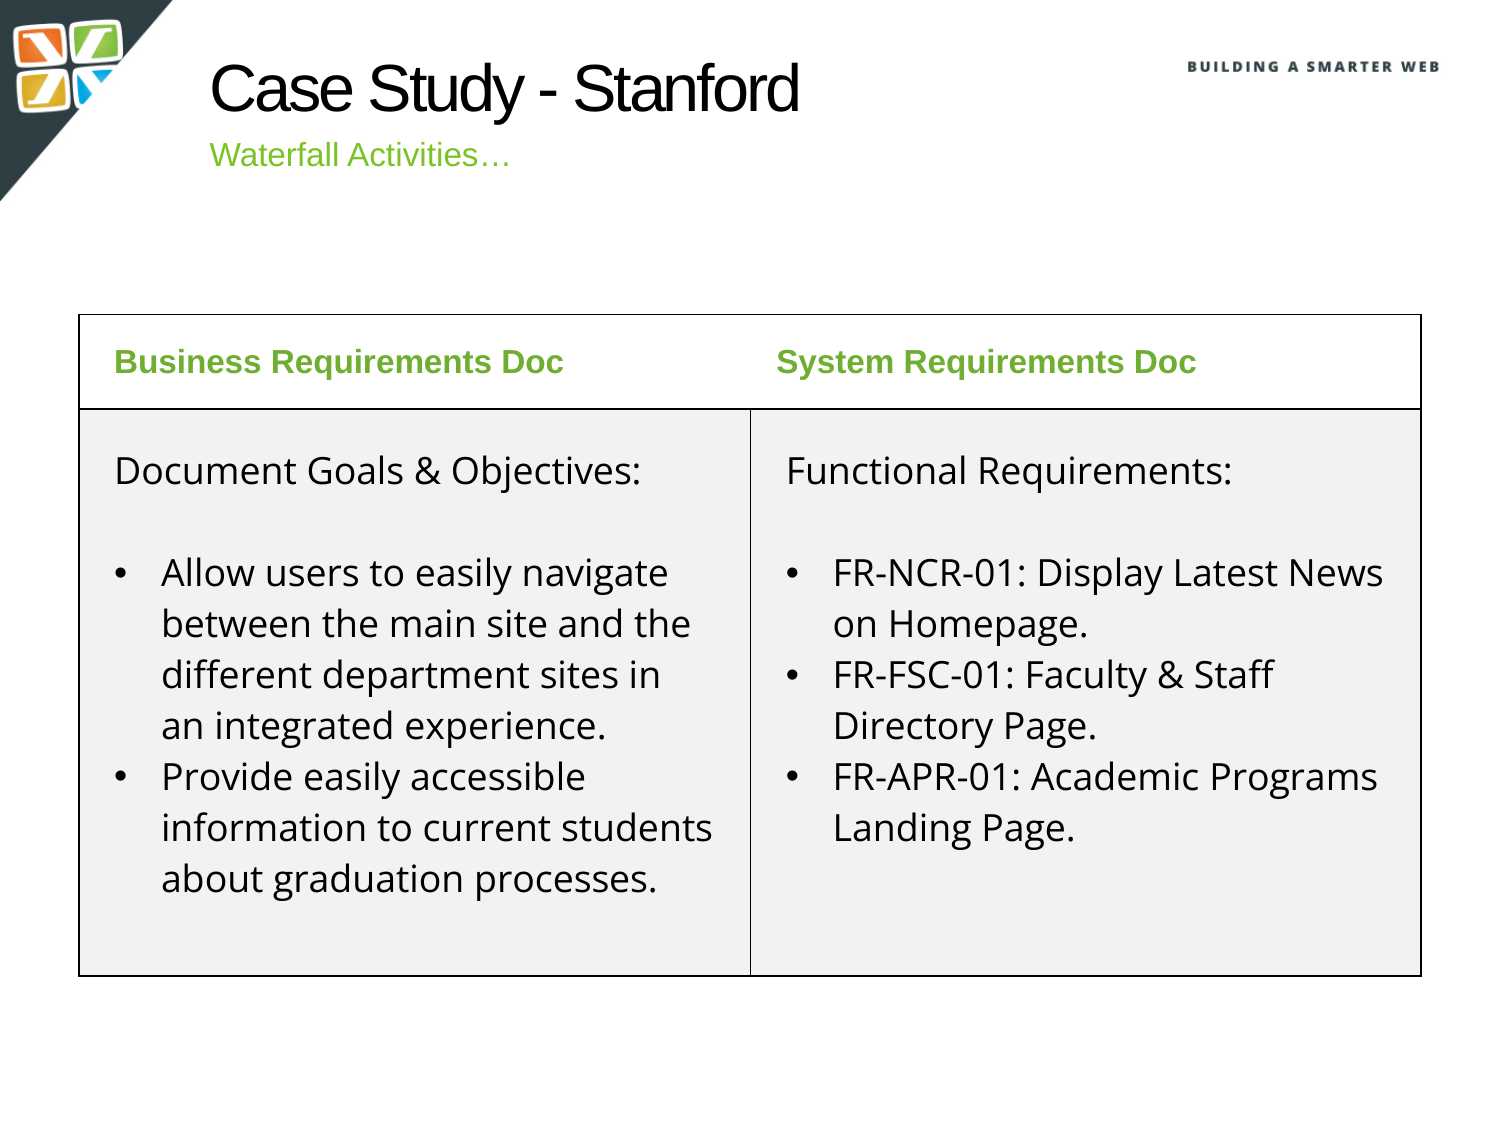

Case Study - Stanford

Waterfall Activities…
| Business Requirements Doc System Requirements Doc |  |
| --- | --- |
| Document Goals & Objectives: Allow users to easily navigate between the main site and the different department sites in an integrated experience. Provide easily accessible information to current students about graduation processes. | Functional Requirements: FR-NCR-01: Display Latest News on Homepage. FR-FSC-01: Faculty & Staff Directory Page. FR-APR-01: Academic Programs Landing Page. |